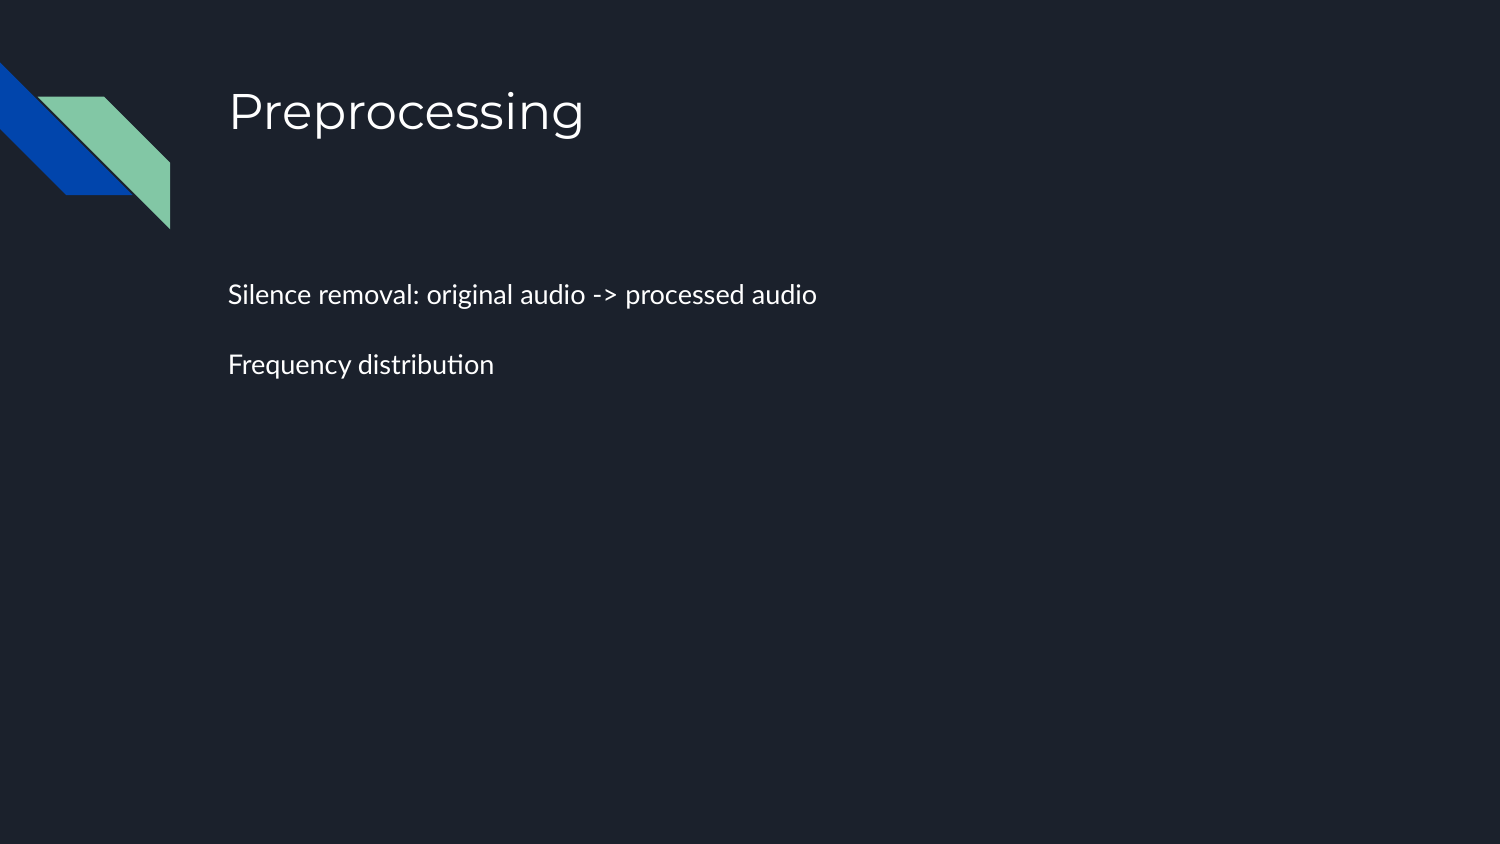

# Preprocessing

Silence removal: original audio -> processed audio
Frequency distribution